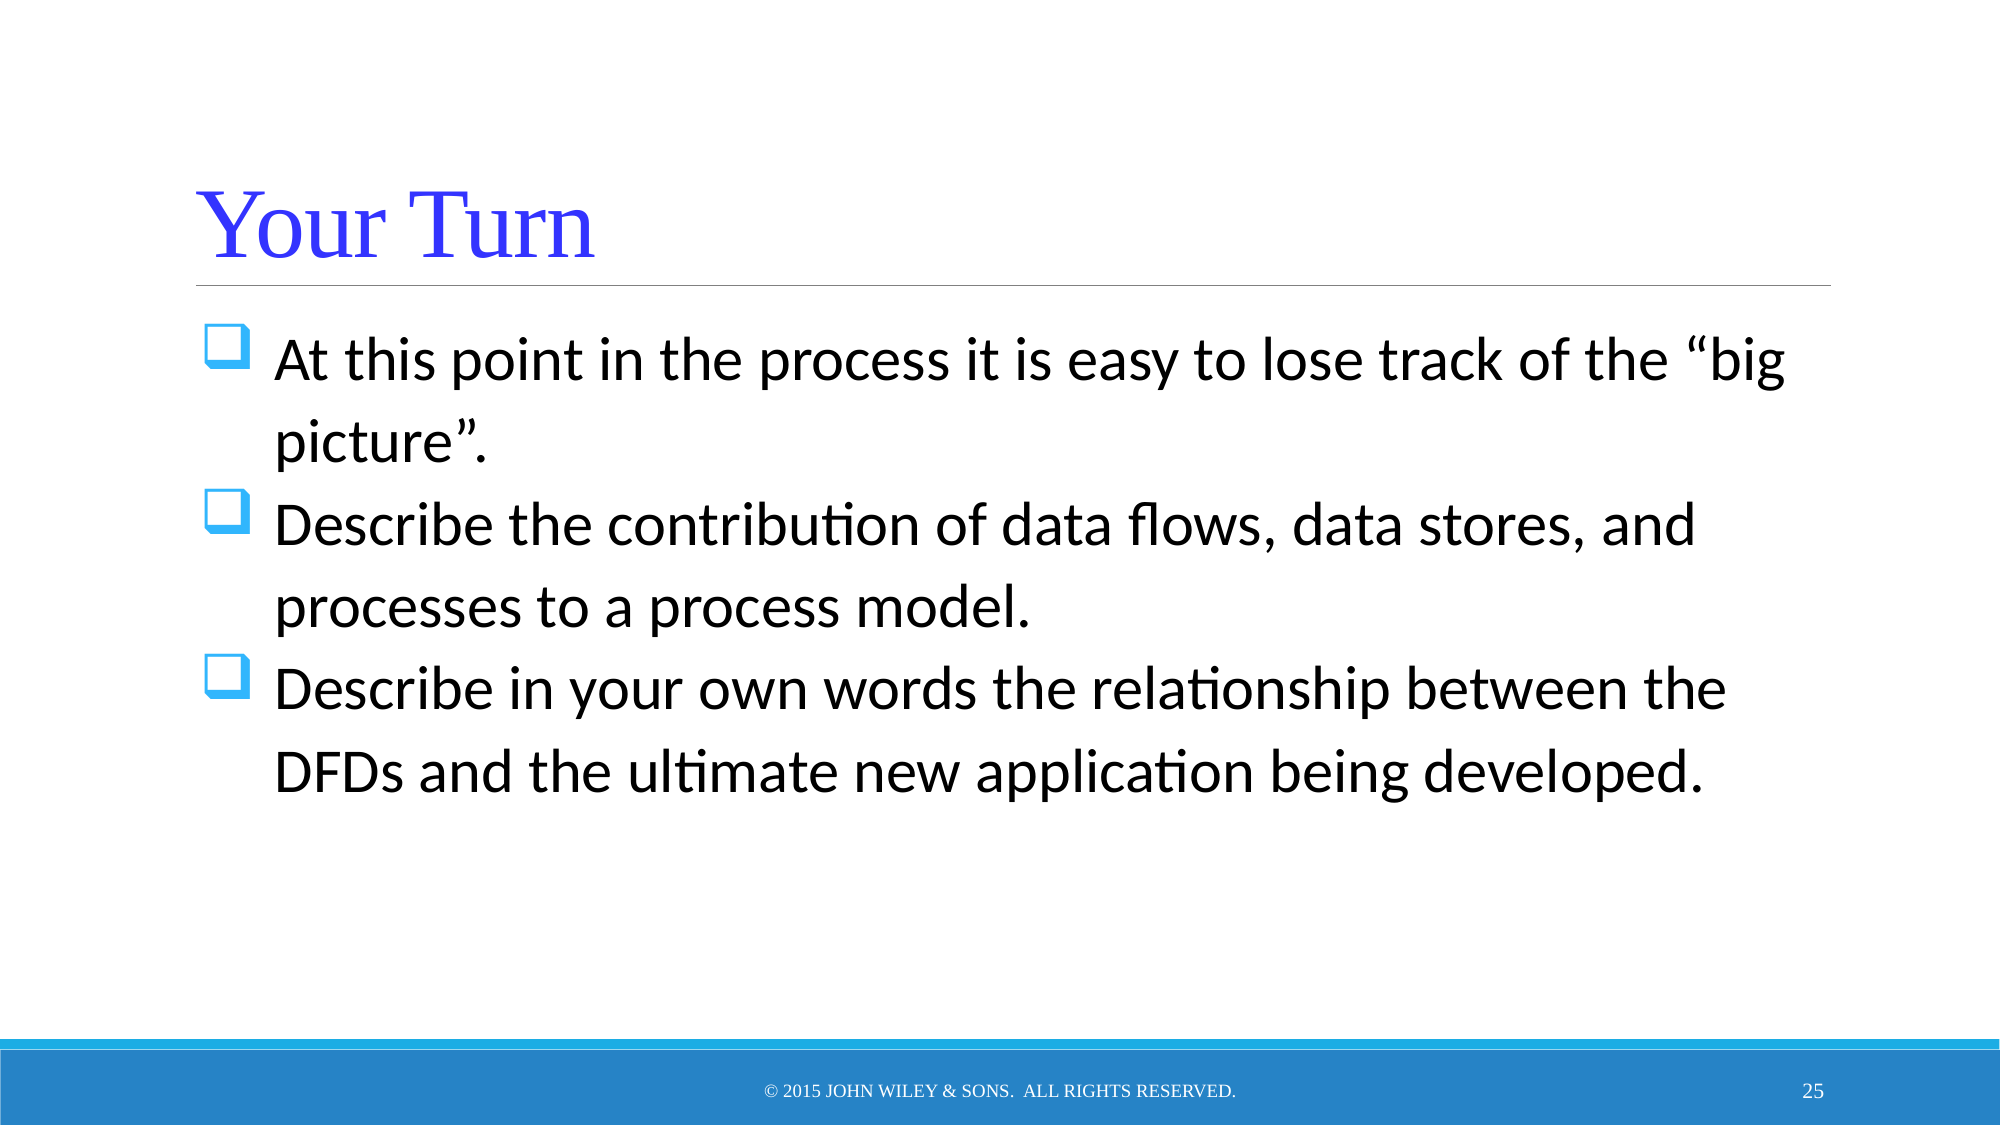

# Your Turn
At this point in the process it is easy to lose track of the “big picture”.
Describe the contribution of data flows, data stores, and processes to a process model.
Describe in your own words the relationship between the DFDs and the ultimate new application being developed.
© 2015 John Wiley & Sons.  All Rights Reserved.
25